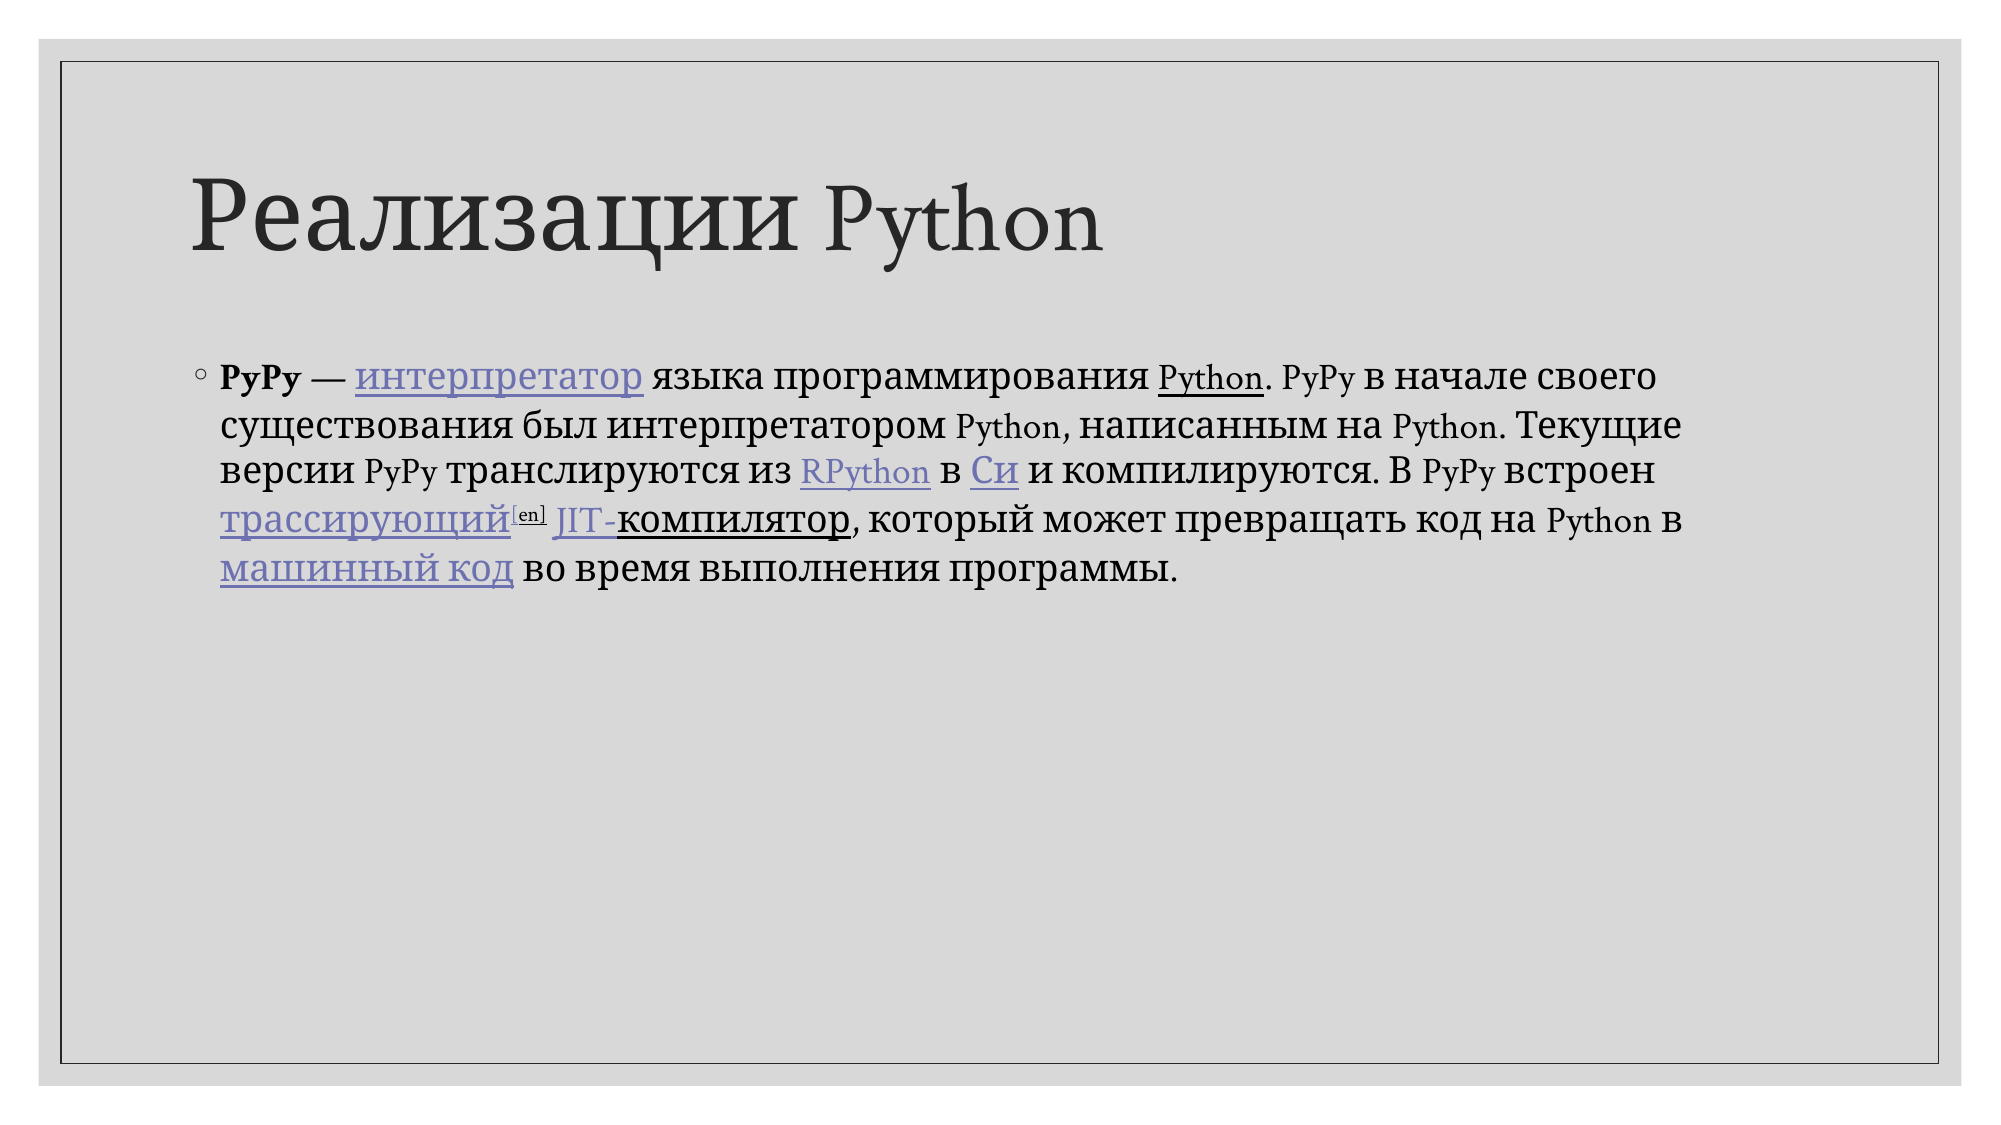

# Реализации Python
PyPy — интерпретатор языка программирования Python. PyPy в начале своего существования был интерпретатором Python, написанным на Python. Текущие версии PyPy транслируются из RPython в Си и компилируются. В PyPy встроен трассирующий[en] JIT-компилятор, который может превращать код на Python в машинный код во время выполнения программы.